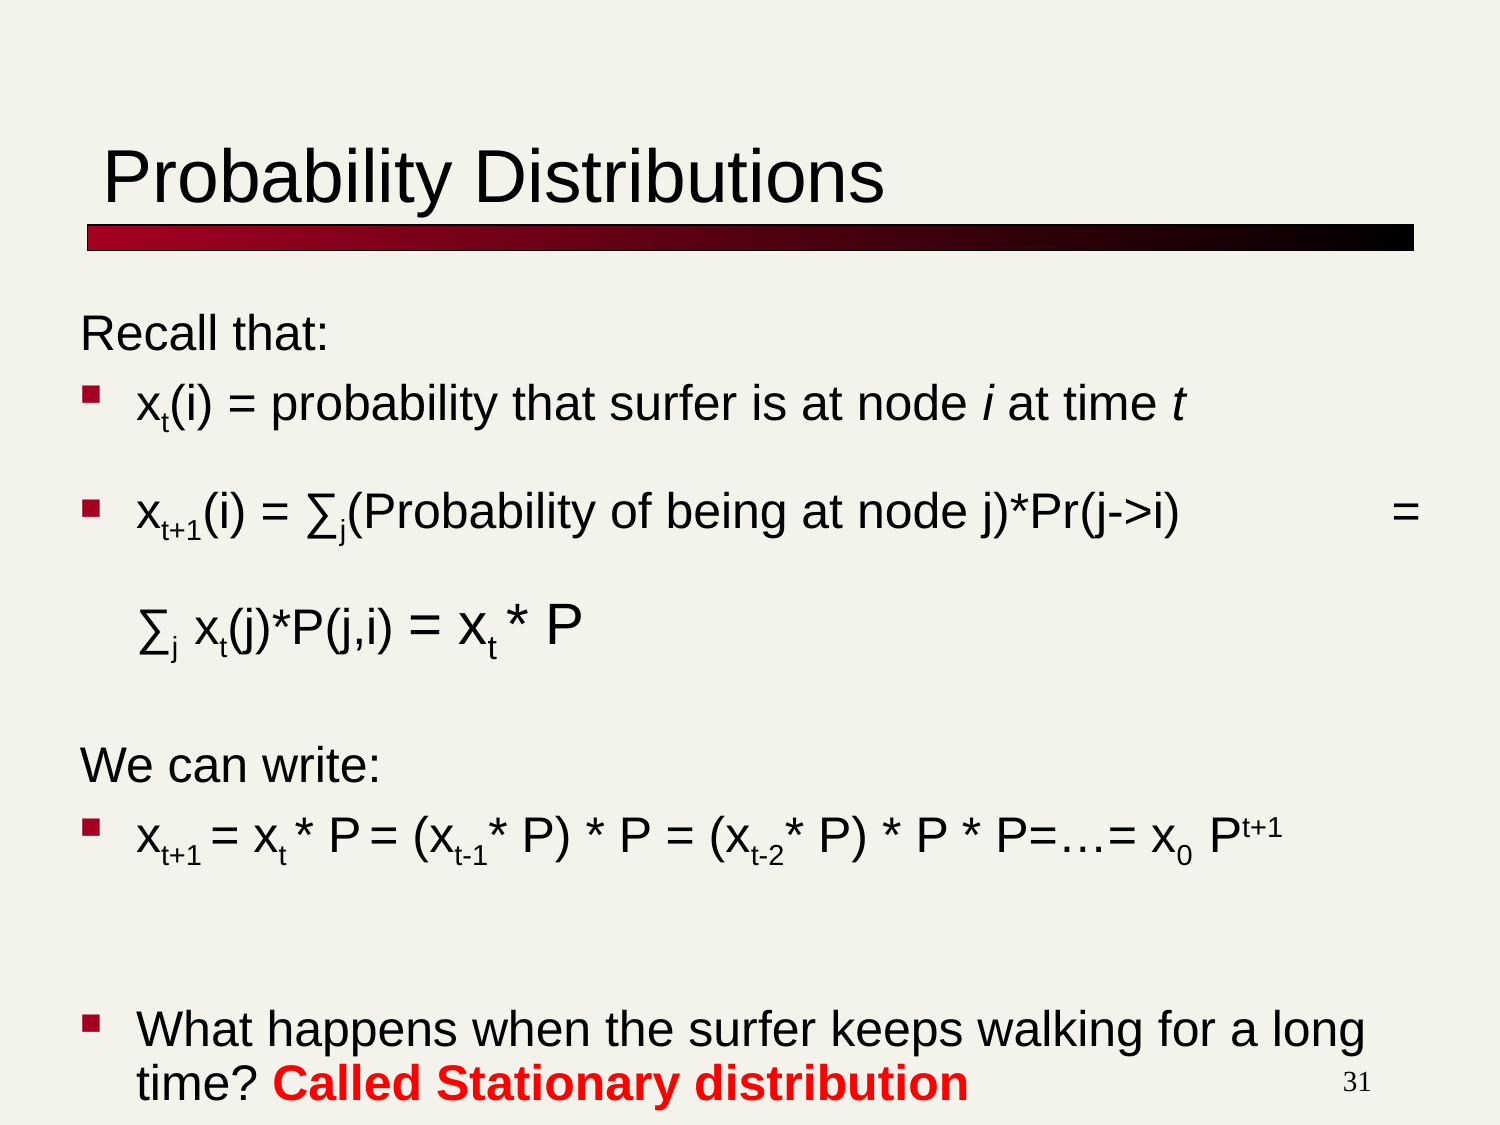

# Probability Distributions

Recall that:
xt(i) = probability that surfer is at node i at time t
xt+1(i) = ∑j(Probability of being at node j)*Pr(j->i) 	    = ∑j  xt(j)*P(j,i) = xt * P

We can write:
xt+1 = xt * P = (xt-1* P) * P = (xt-2* P) * P * P=…= x0  Pt+1

What happens when the surfer keeps walking for a long time? Called Stationary distribution
31